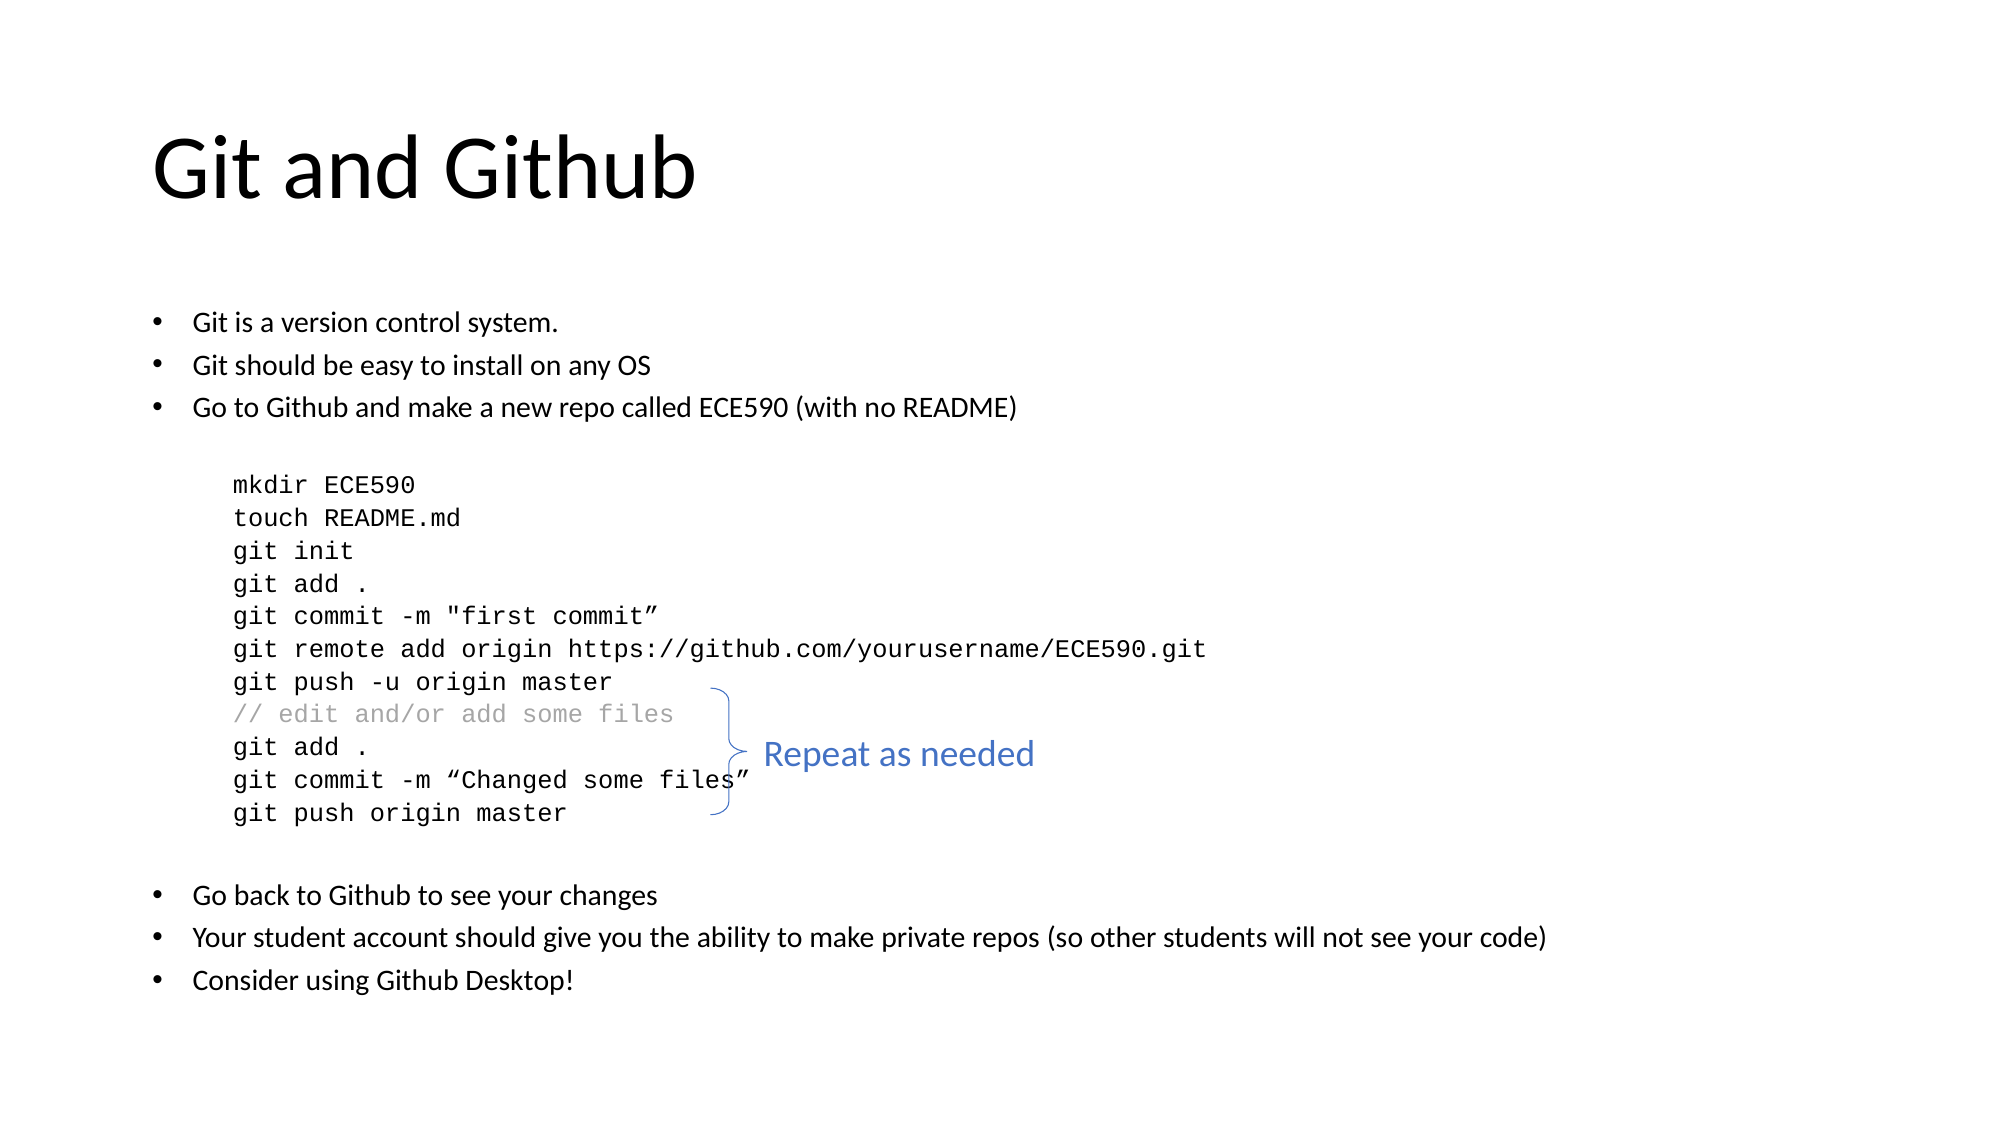

# Git and Github
Git is a version control system.
Git should be easy to install on any OS
Go to Github and make a new repo called ECE590 (with no README)

mkdir ECE590
touch README.md
git init
git add .
git commit -m "first commit”
git remote add origin https://github.com/yourusername/ECE590.git
git push -u origin master
// edit and/or add some files
git add .
git commit -m “Changed some files”
git push origin master

Go back to Github to see your changes
Your student account should give you the ability to make private repos (so other students will not see your code)
Consider using Github Desktop!

Repeat as needed